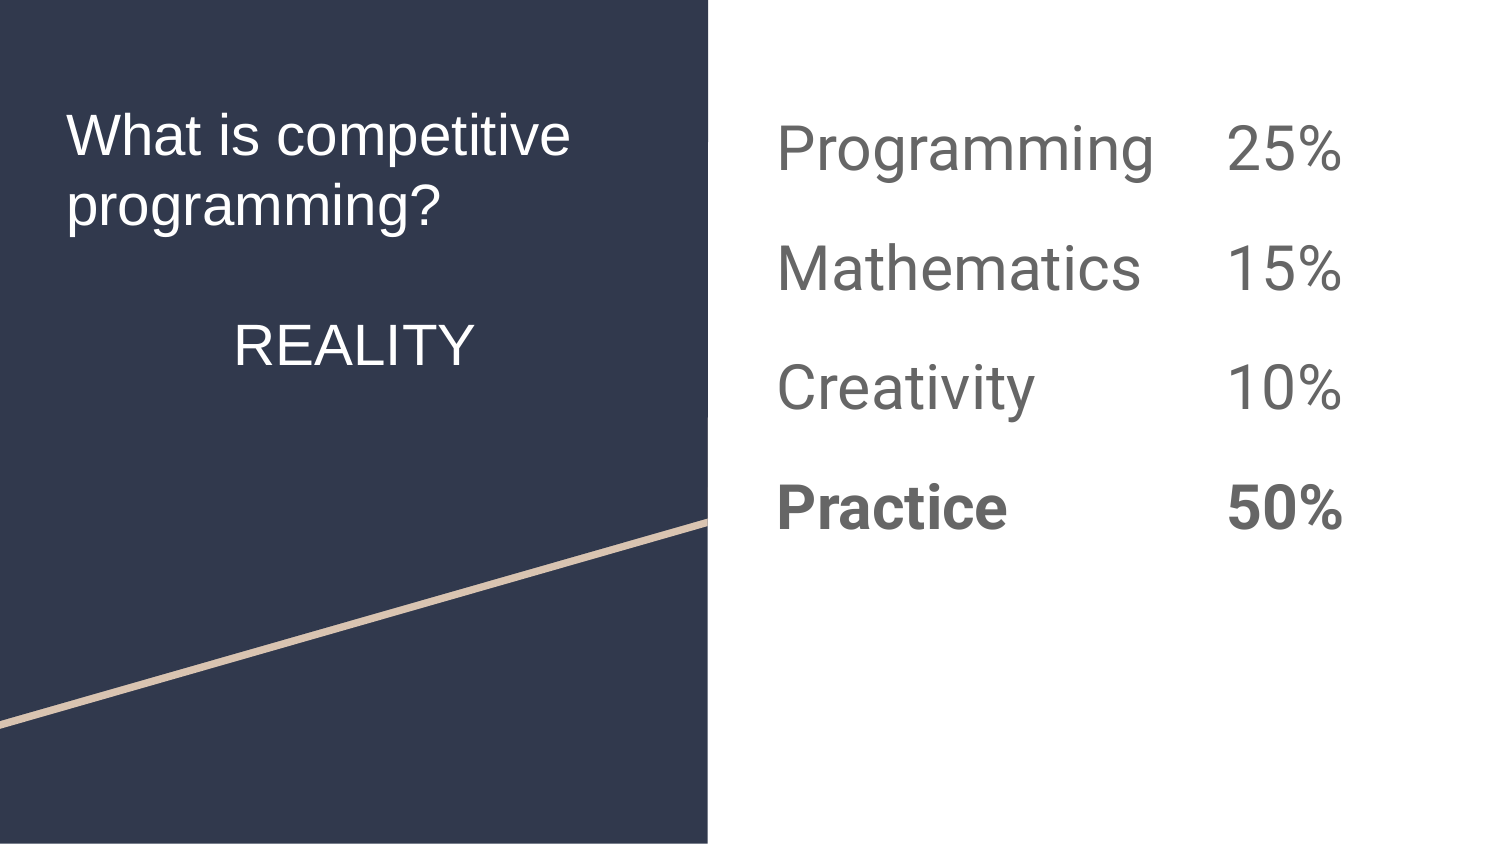

# What is competitive programming?

REALITY
Programming	25%
Mathematics	15%
Creativity		10%
Practice		50%